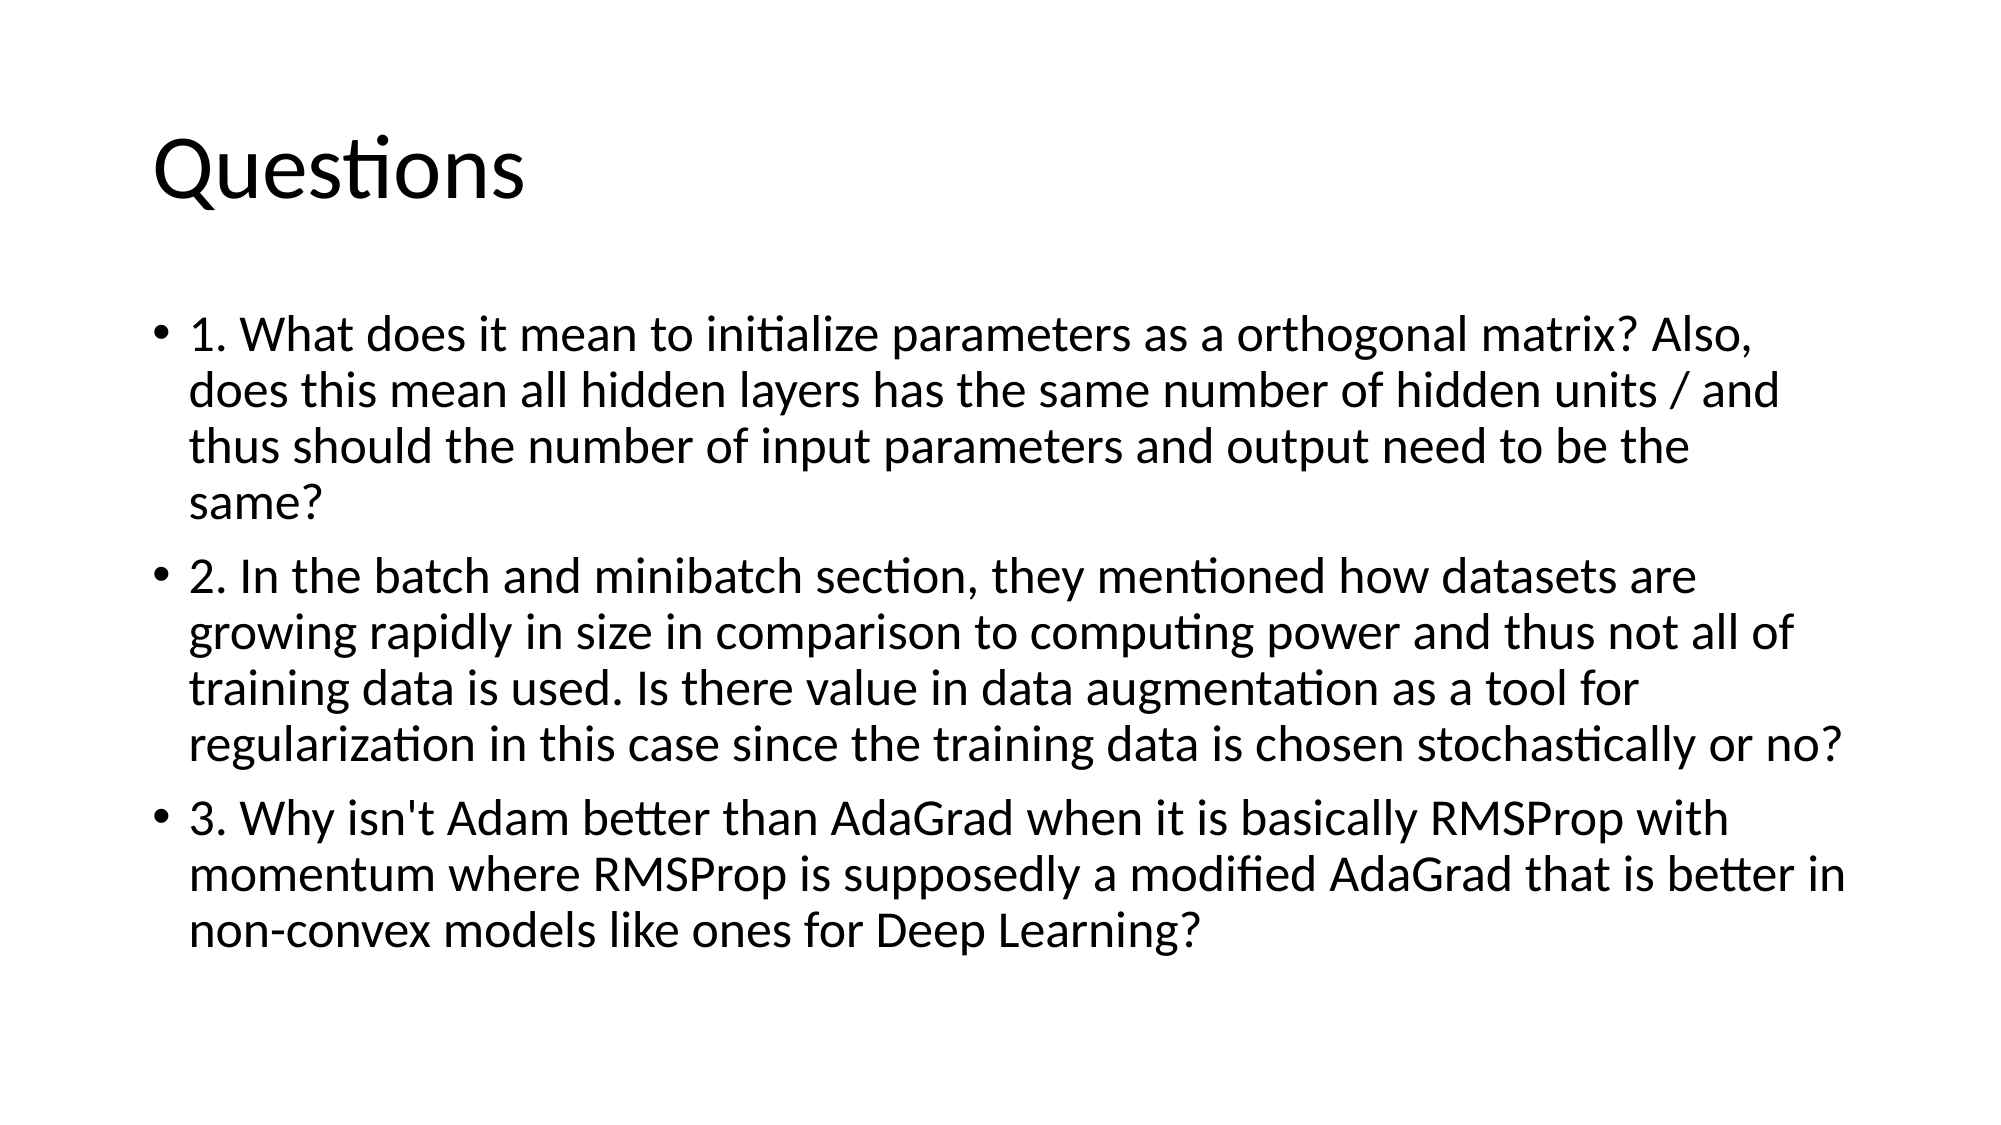

# Questions
1. What does it mean to initialize parameters as a orthogonal matrix? Also, does this mean all hidden layers has the same number of hidden units / and thus should the number of input parameters and output need to be the same?
2. In the batch and minibatch section, they mentioned how datasets are growing rapidly in size in comparison to computing power and thus not all of training data is used. Is there value in data augmentation as a tool for regularization in this case since the training data is chosen stochastically or no?
3. Why isn't Adam better than AdaGrad when it is basically RMSProp with momentum where RMSProp is supposedly a modified AdaGrad that is better in non-convex models like ones for Deep Learning?